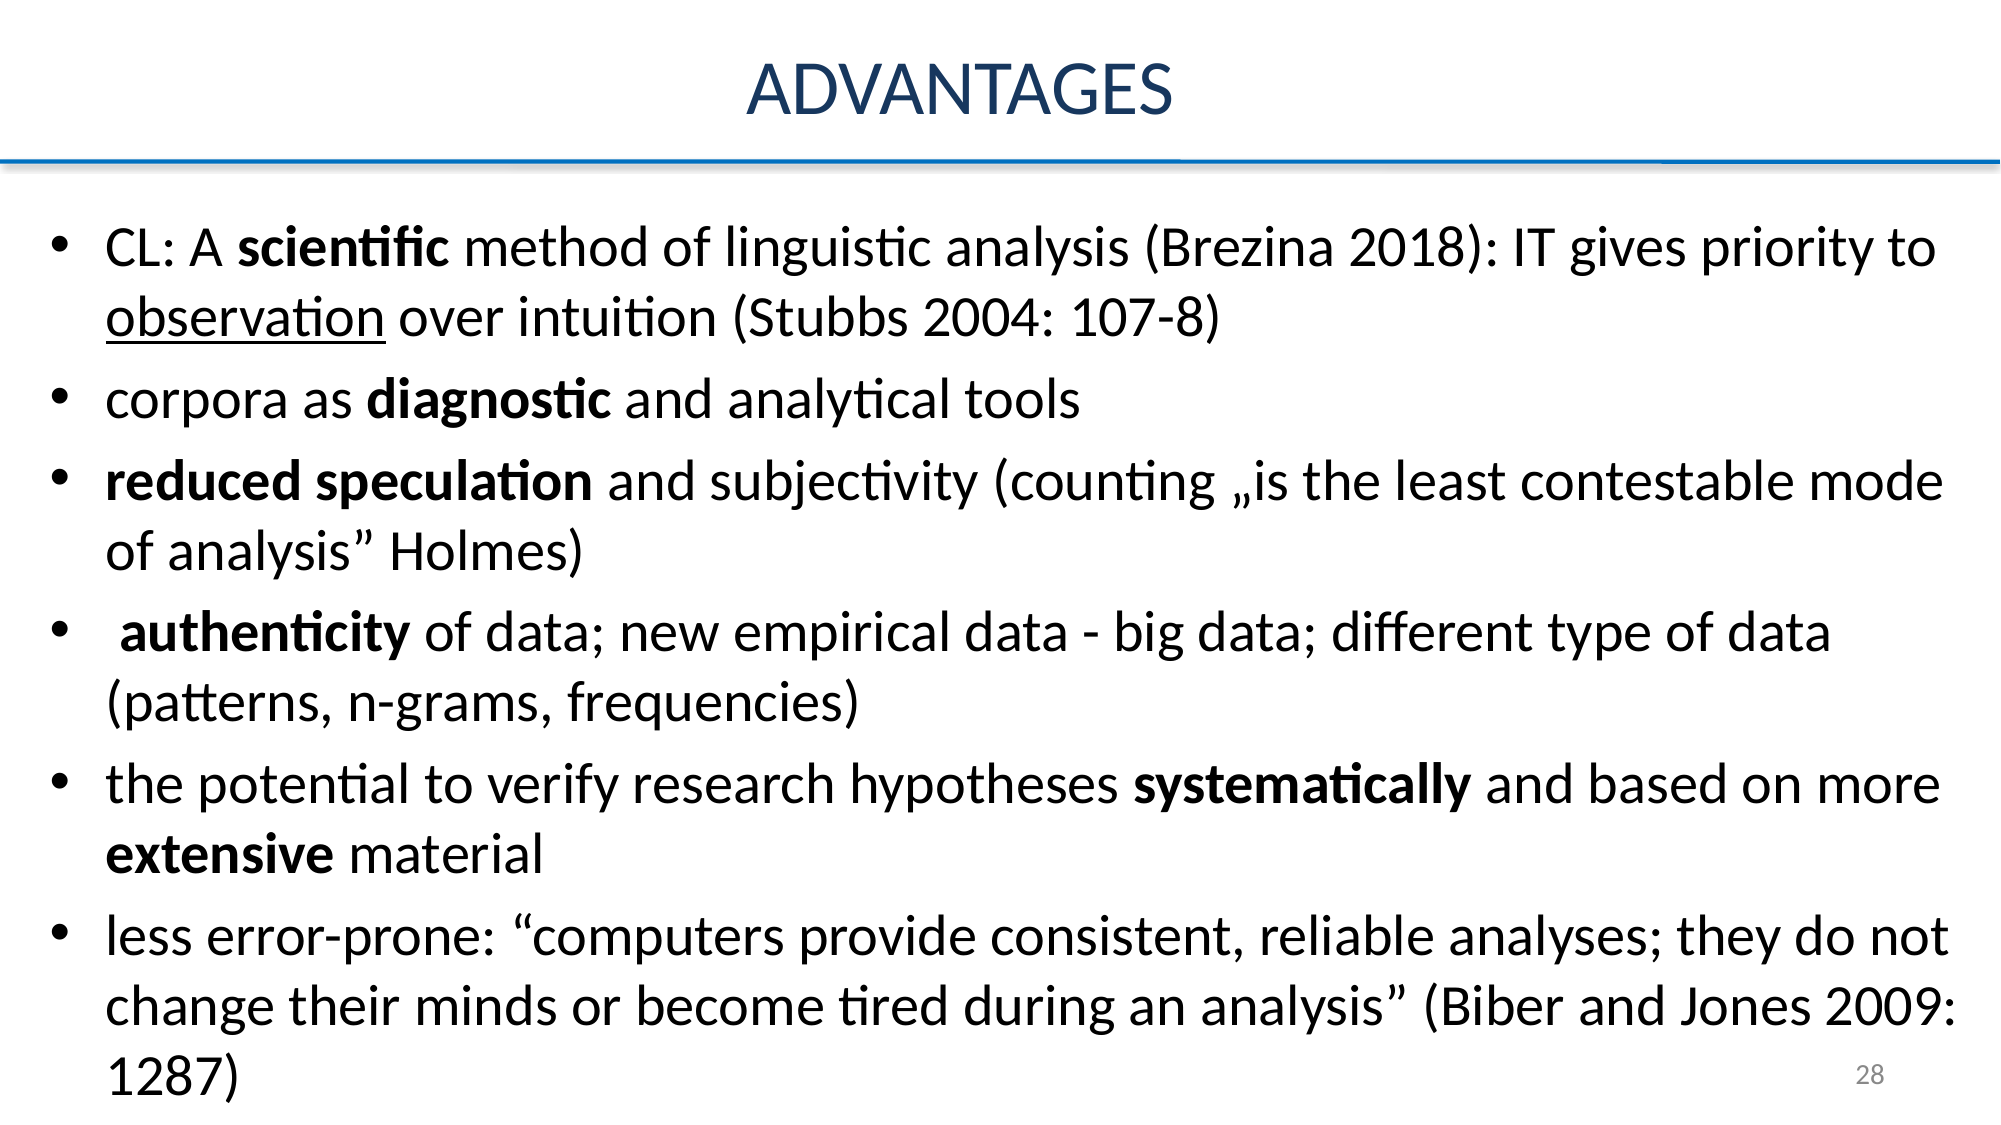

# Advantages
CL: A scientific method of linguistic analysis (Brezina 2018): IT gives priority to observation over intuition (Stubbs 2004: 107-8)
corpora as diagnostic and analytical tools
reduced speculation and subjectivity (counting „is the least contestable mode of analysis” Holmes)
 authenticity of data; new empirical data - big data; different type of data (patterns, n-grams, frequencies)
the potential to verify research hypotheses systematically and based on more extensive material
less error-prone: “computers provide consistent, reliable analyses; they do not change their minds or become tired during an analysis” (Biber and Jones 2009: 1287)
28